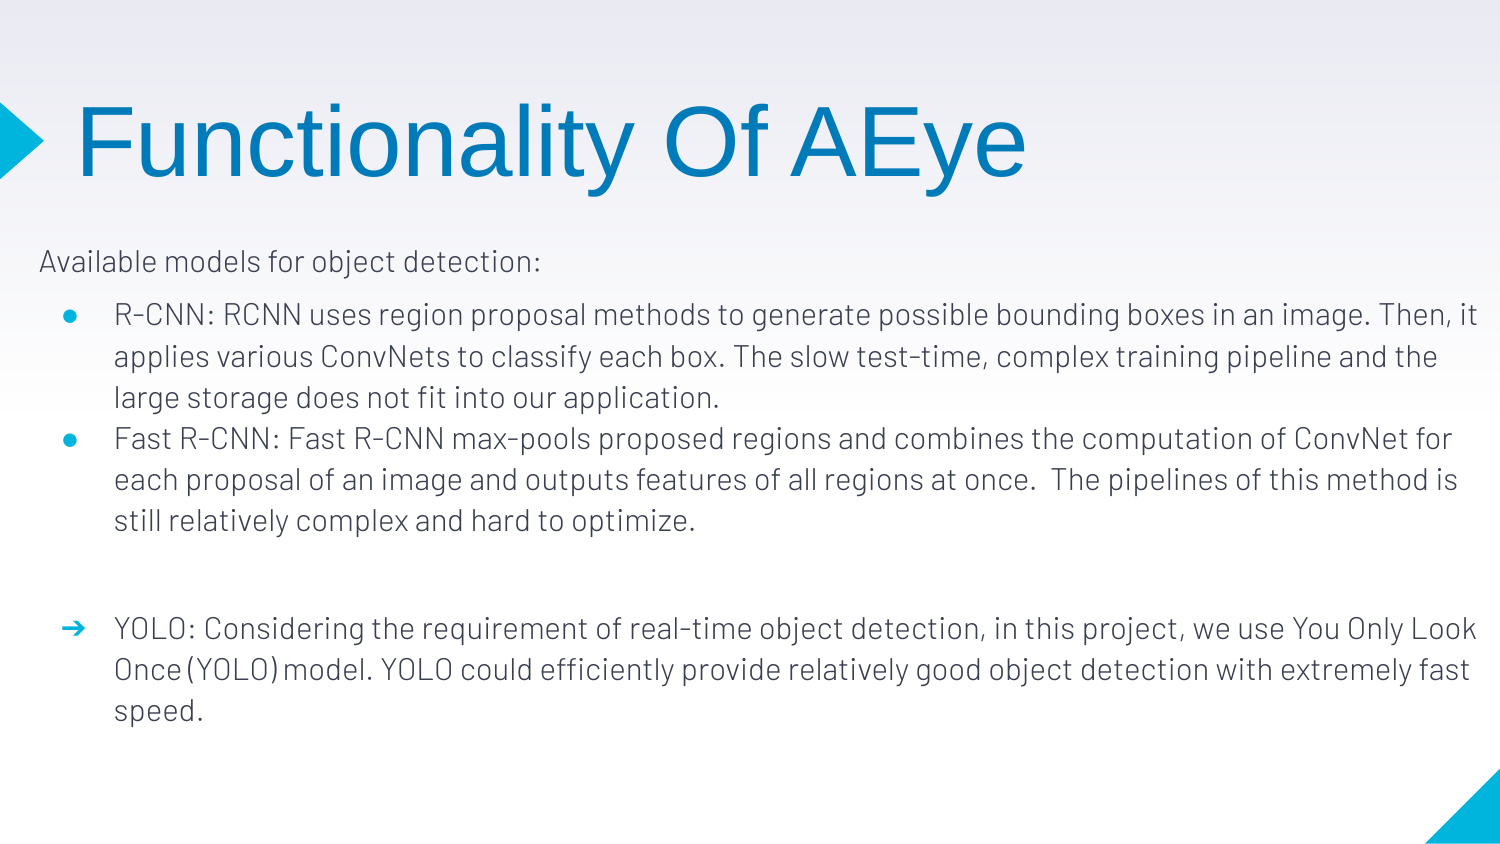

# Functionality Of AEye
Available models for object detection:
R-CNN: RCNN uses region proposal methods to generate possible bounding boxes in an image. Then, it applies various ConvNets to classify each box. The slow test-time, complex training pipeline and the large storage does not fit into our application.
Fast R-CNN: Fast R-CNN max-pools proposed regions and combines the computation of ConvNet for each proposal of an image and outputs features of all regions at once.  The pipelines of this method is still relatively complex and hard to optimize.

YOLO: Considering the requirement of real-time object detection, in this project, we use You Only Look Once (YOLO) model. YOLO could efficiently provide relatively good object detection with extremely fast speed.